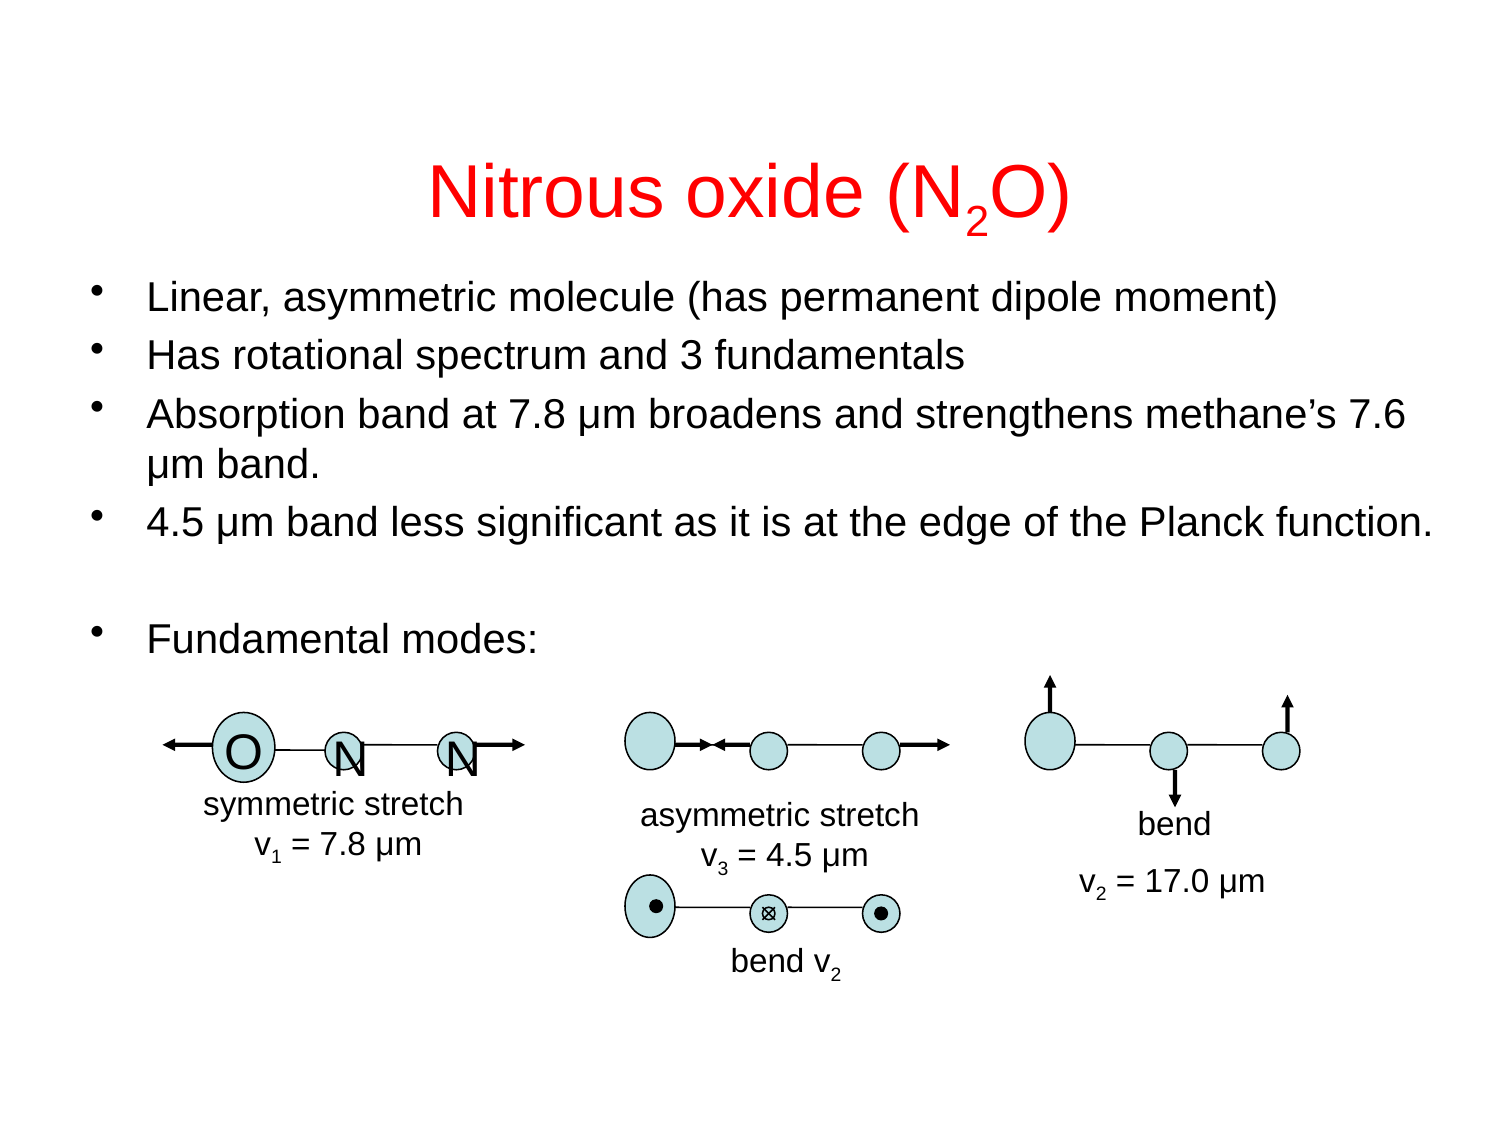

# Nitrous oxide (N2O)
Linear, asymmetric molecule (has permanent dipole moment)
Has rotational spectrum and 3 fundamentals
Absorption band at 7.8 μm broadens and strengthens methane’s 7.6 μm band.
4.5 μm band less significant as it is at the edge of the Planck function.

Fundamental modes:

O

N
N

symmetric stretch
v1 = 7.8 μm
asymmetric stretch
v3 = 4.5 μm
bend
v2 = 17.0 μm

bend v2